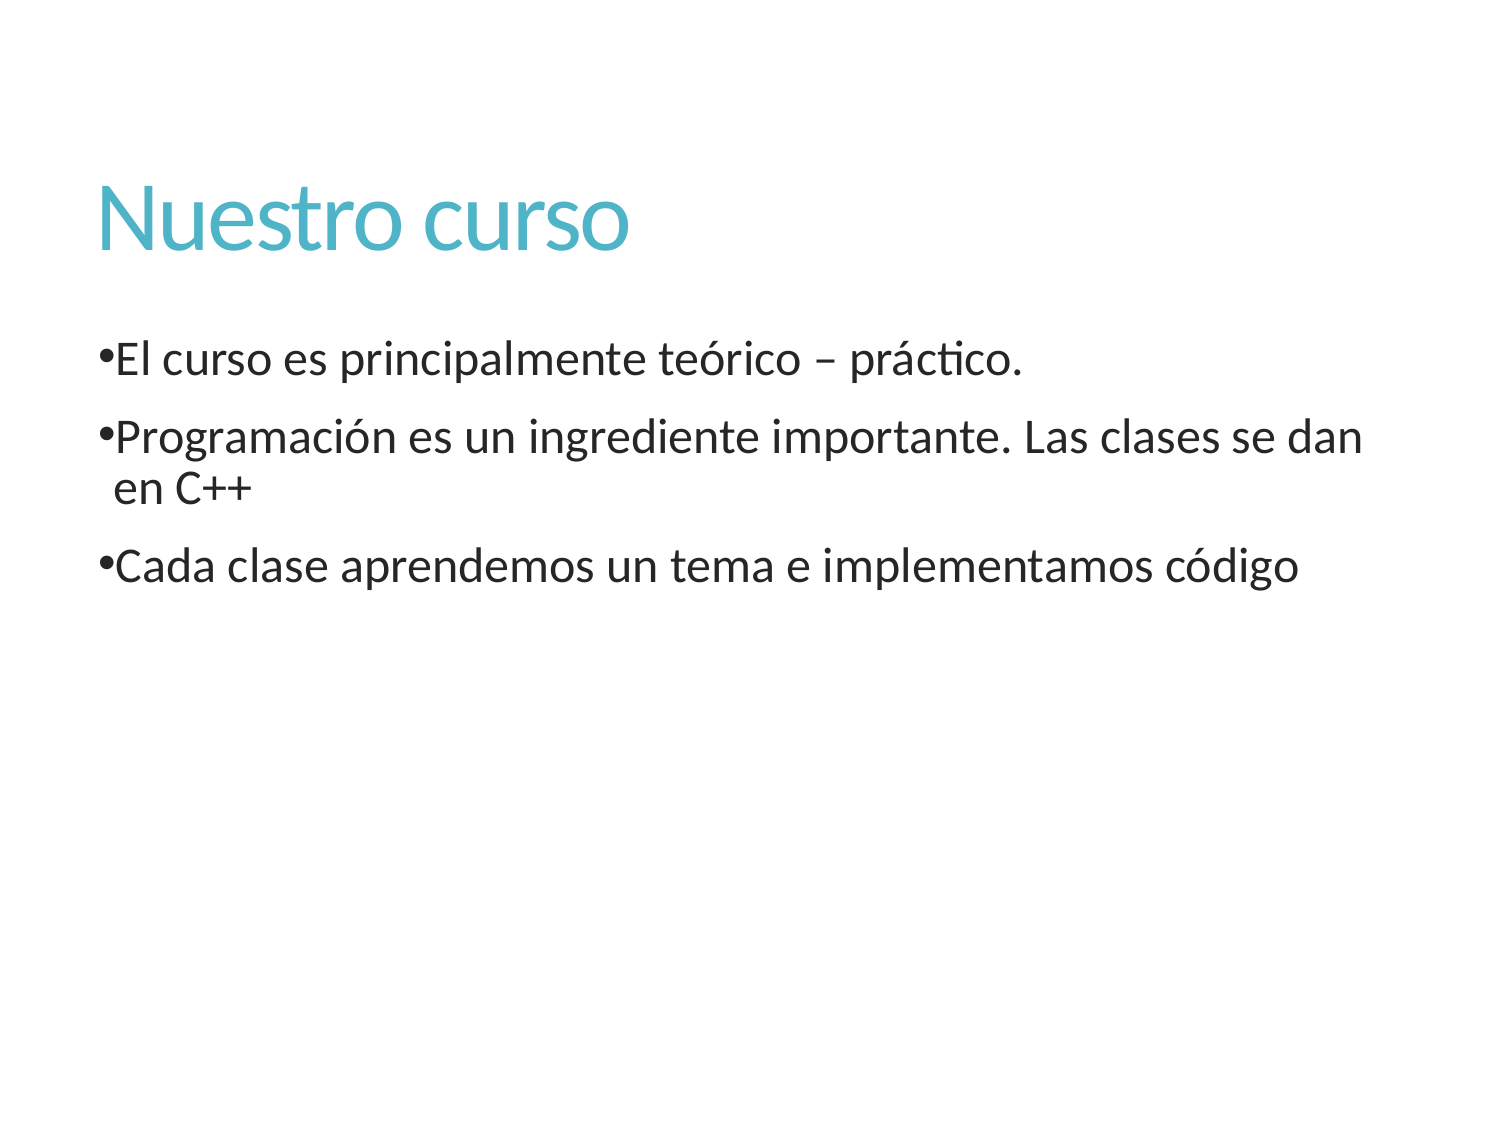

# Nuestro curso
El curso es principalmente teórico – práctico.
Programación es un ingrediente importante. Las clases se dan en C++
Cada clase aprendemos un tema e implementamos código